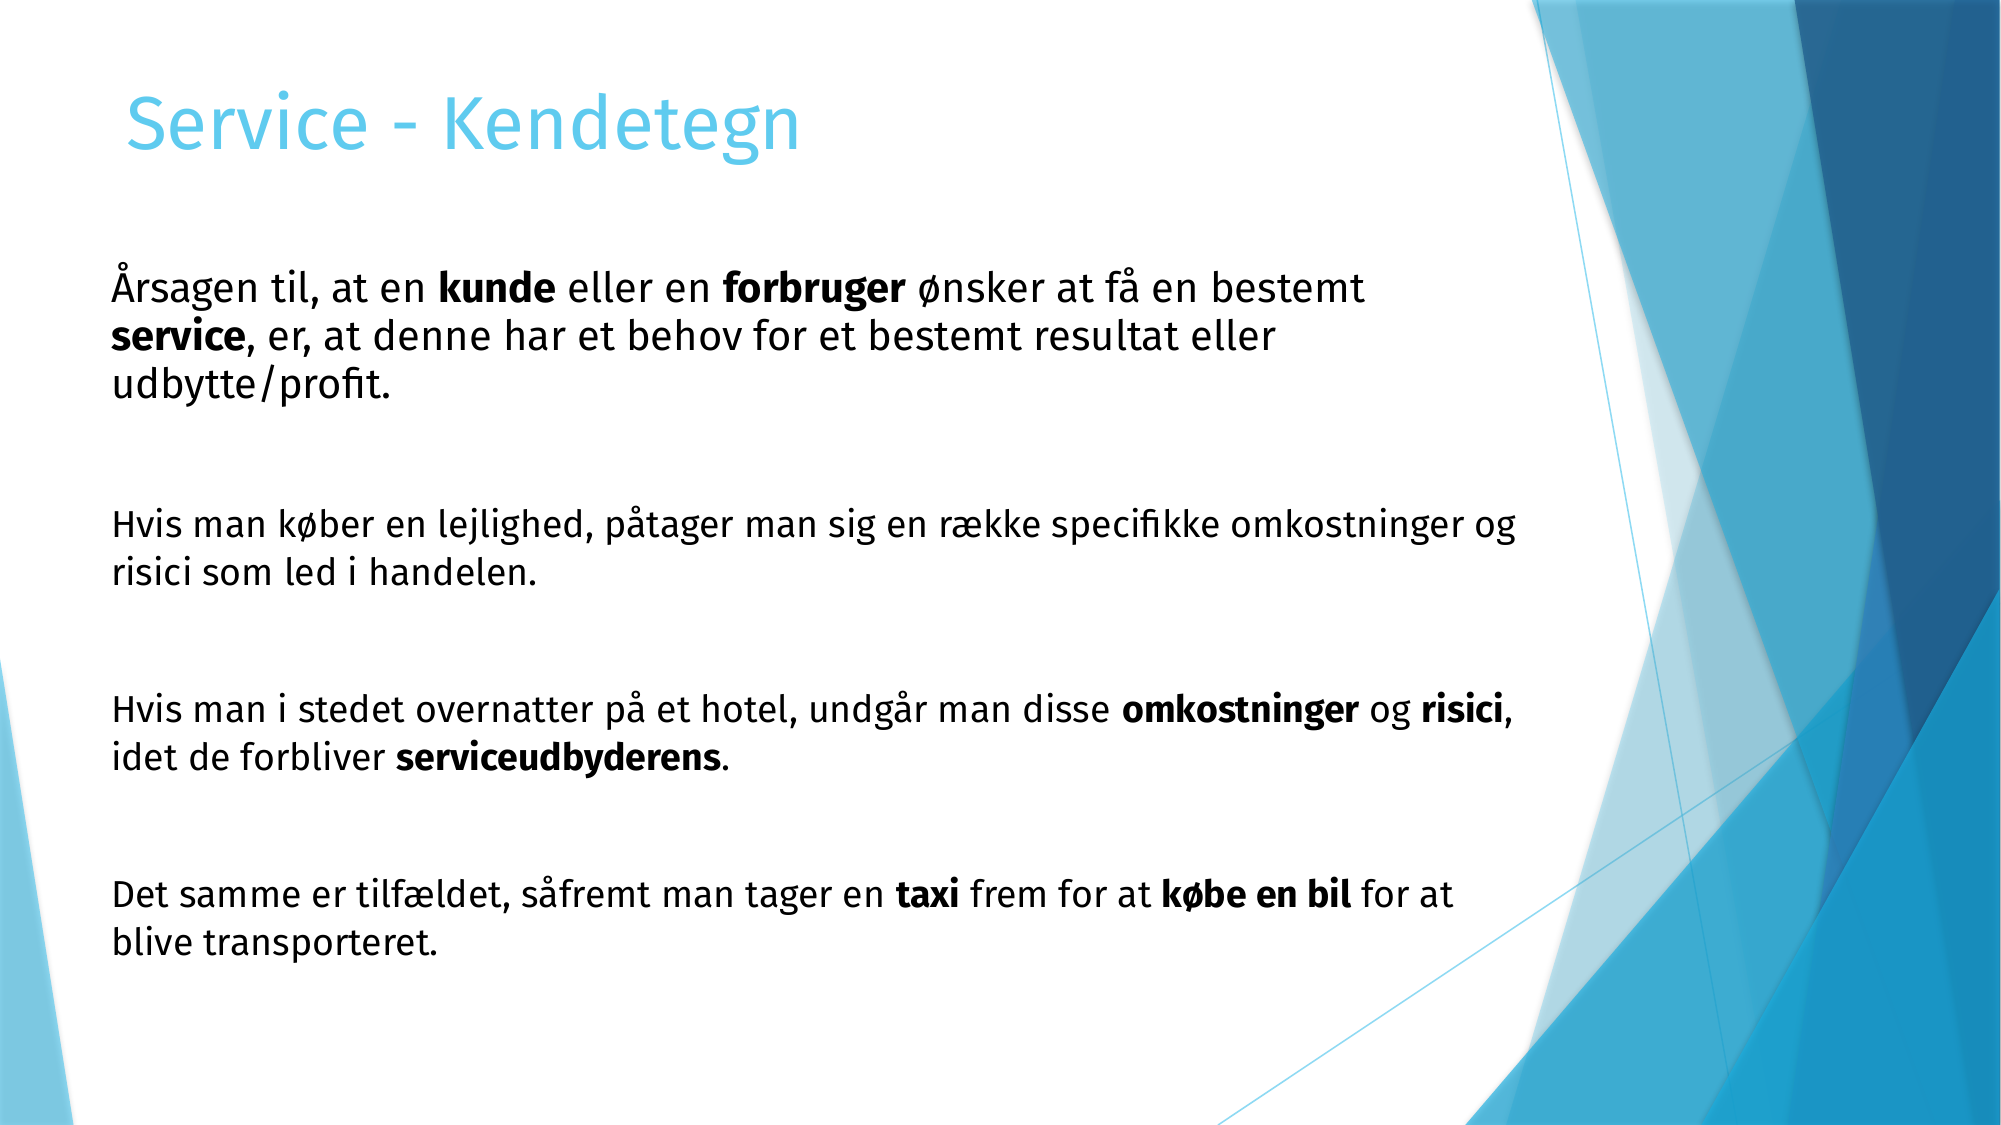

# Service - Kendetegn
Årsagen til, at en kunde eller en forbruger ønsker at få en bestemt service, er, at denne har et behov for et bestemt resultat eller udbytte/profit.

Hvis man køber en lejlighed, påtager man sig en række specifikke omkostninger og risici som led i handelen.

Hvis man i stedet overnatter på et hotel, undgår man disse omkostninger og risici, idet de forbliver serviceudbyderens.

Det samme er tilfældet, såfremt man tager en taxi frem for at købe en bil for at blive transporteret.